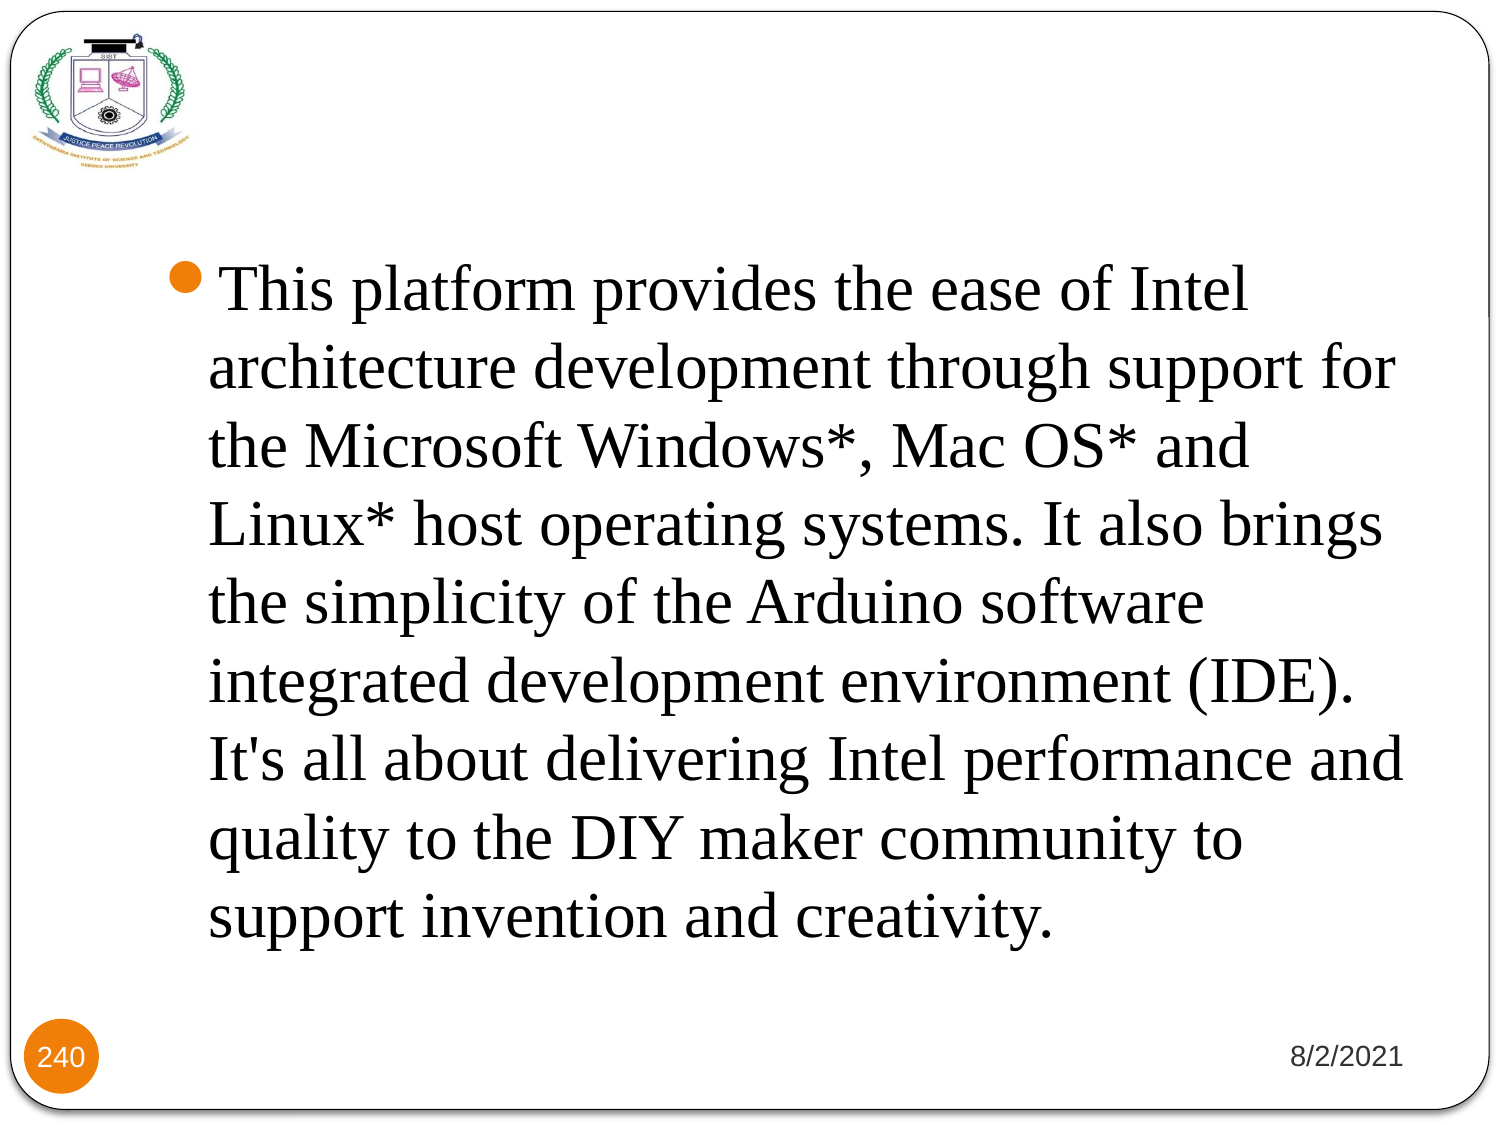

This platform provides the ease of Intel architecture development through support for the Microsoft Windows*, Mac OS* and Linux* host operating systems. It also brings the simplicity of the Arduino software integrated development environment (IDE). It's all about delivering Intel performance and quality to the DIY maker community to support invention and creativity.

8/2/2021
240